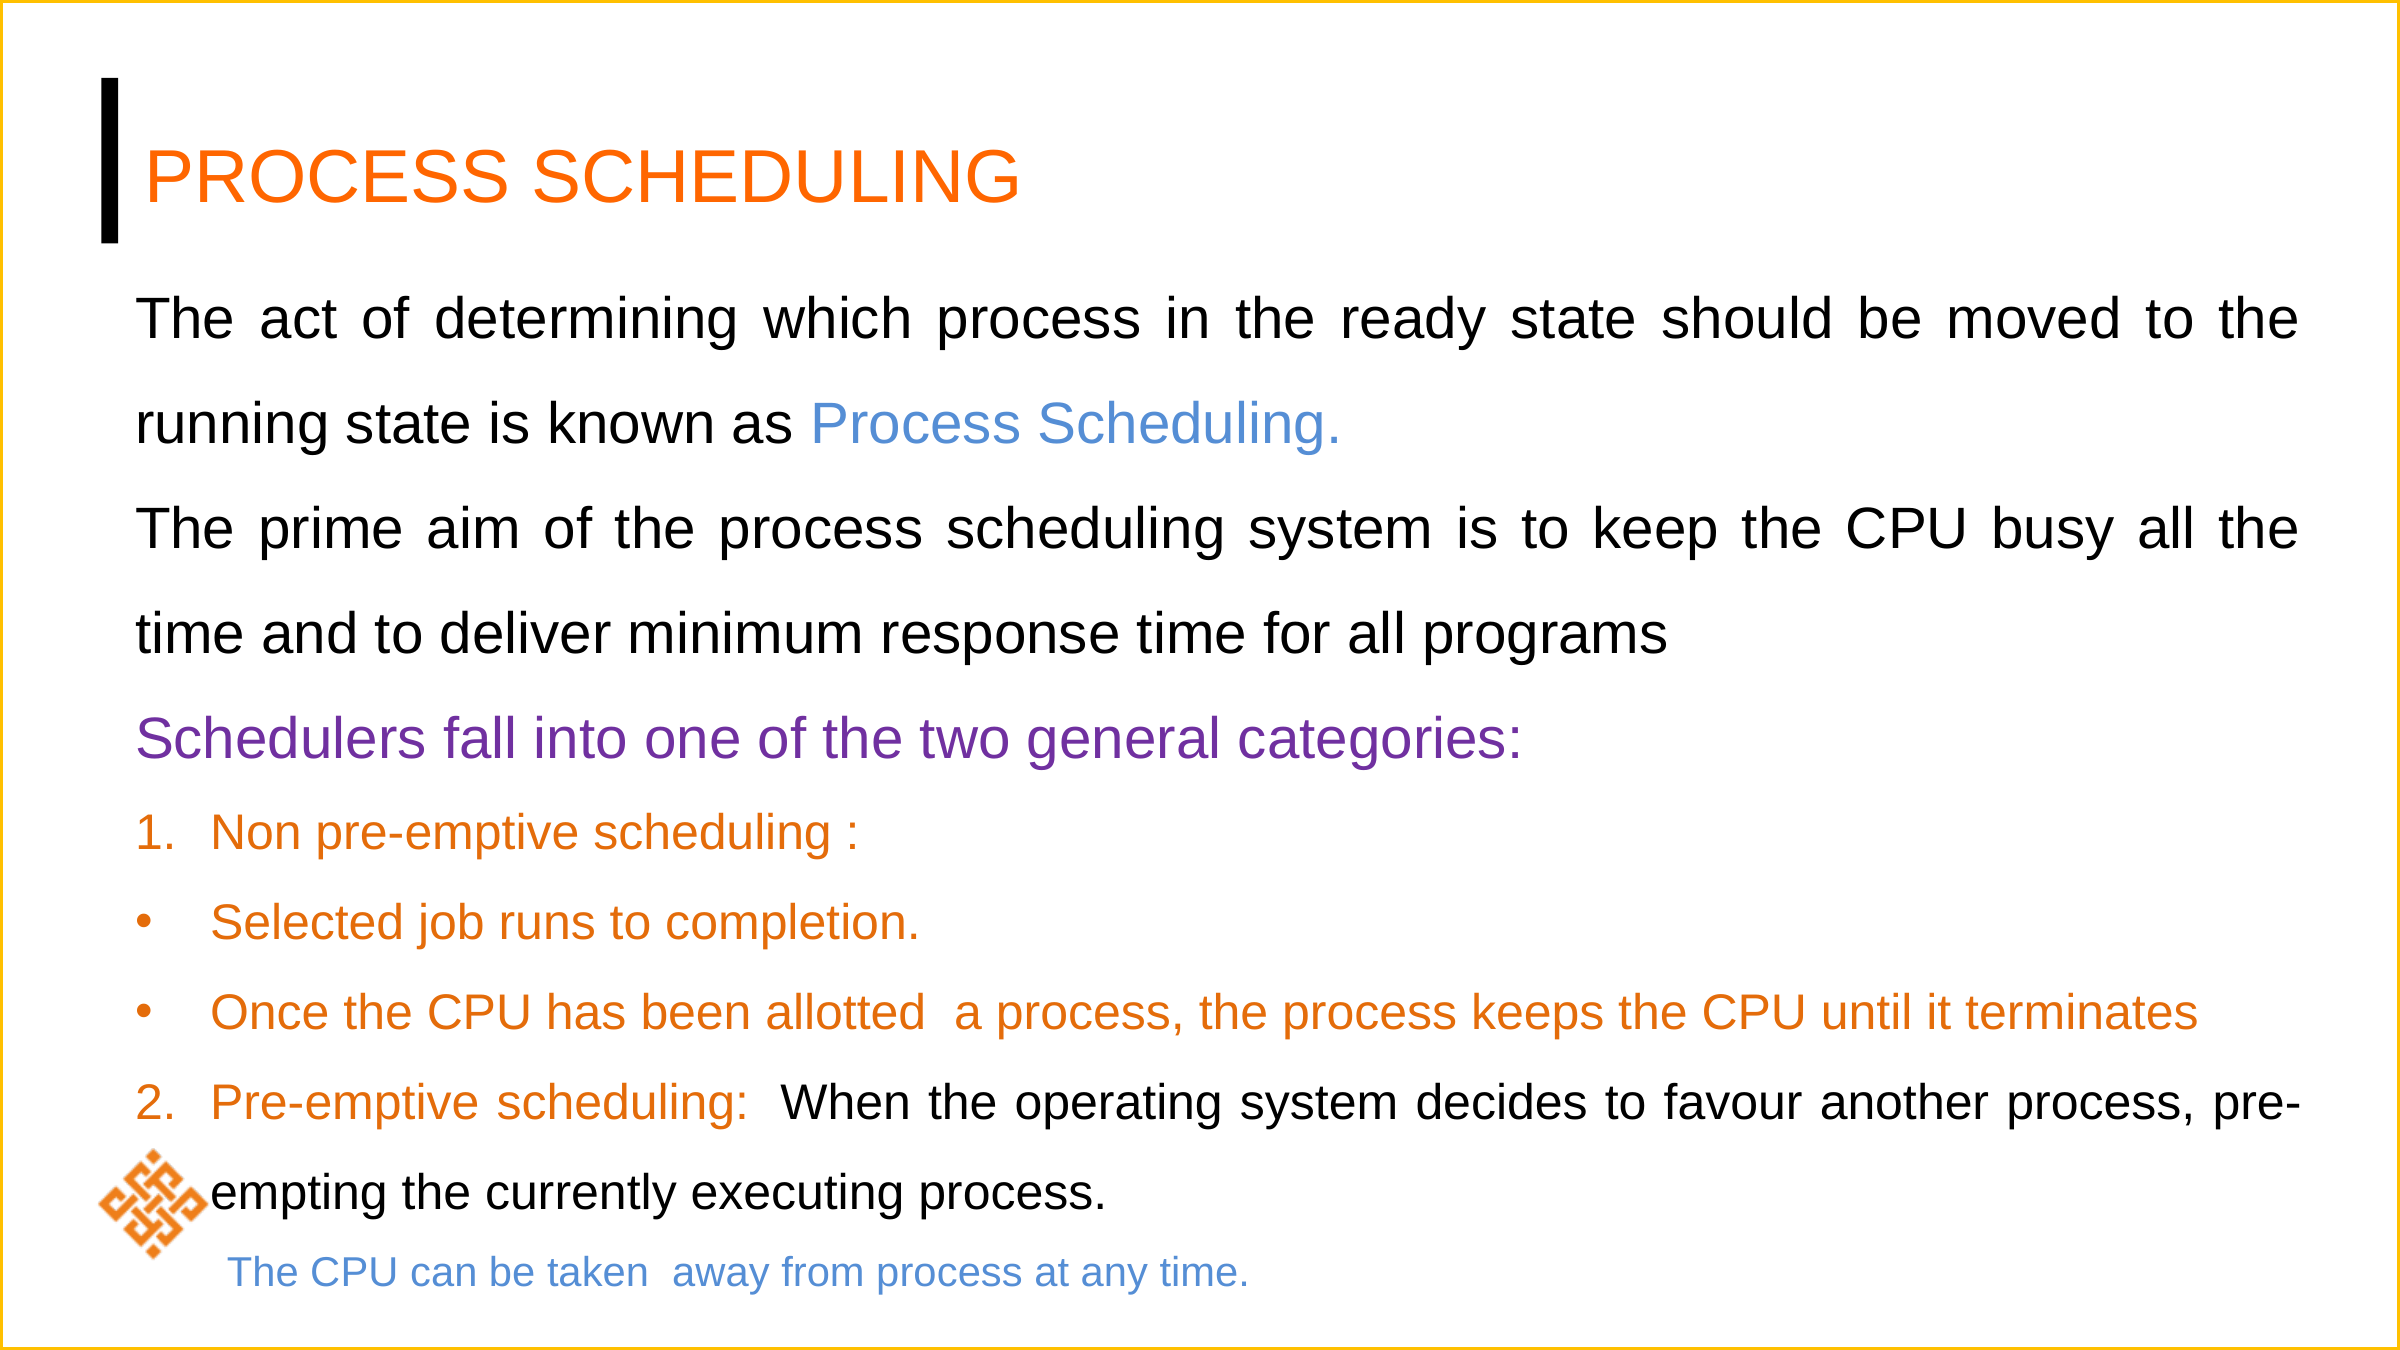

PROCESS SCHEDULING
The act of determining which process in the ready state should be moved to the running state is known as Process Scheduling.
The prime aim of the process scheduling system is to keep the CPU busy all the time and to deliver minimum response time for all programs
Schedulers fall into one of the two general categories:
Non pre-emptive scheduling :
Selected job runs to completion.
Once the CPU has been allotted  a process, the process keeps the CPU until it terminates
Pre-emptive scheduling:  When the operating system decides to favour another process, pre-empting the currently executing process.
        The CPU can be taken  away from process at any time.